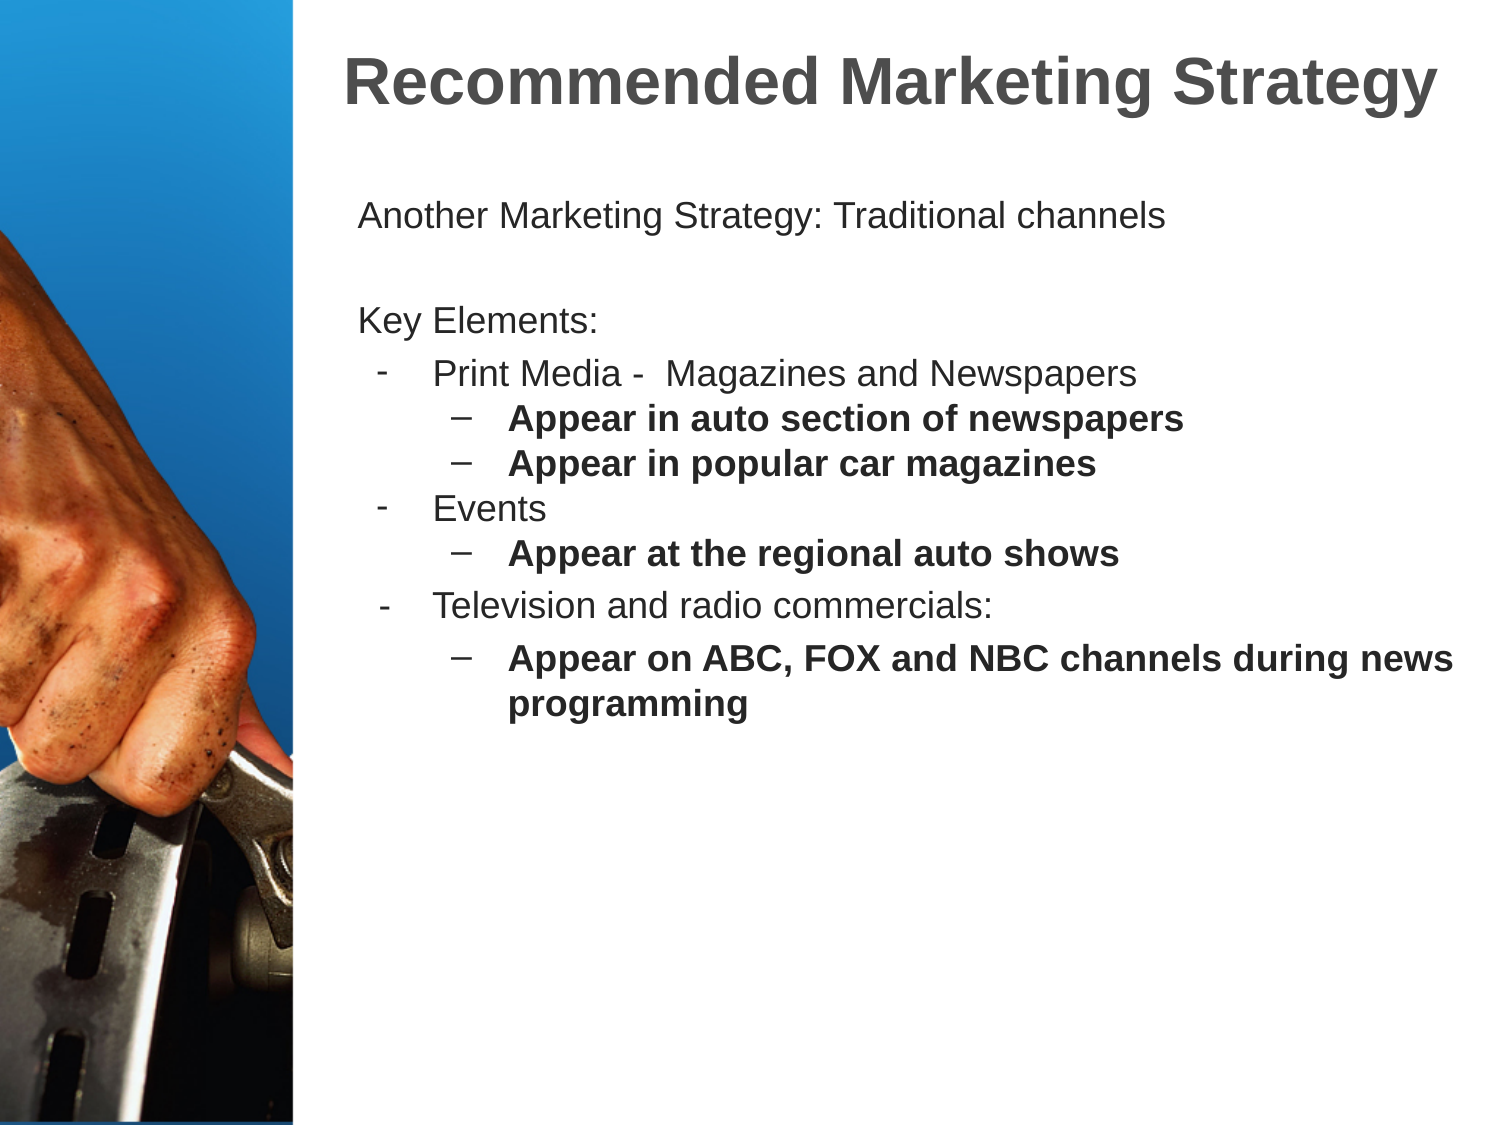

# Recommended Marketing Strategy
Another Marketing Strategy: Traditional channels

Key Elements:
Print Media -  Magazines and Newspapers
Appear in auto section of newspapers
Appear in popular car magazines
Events
Appear at the regional auto shows
  -    Television and radio commercials:
Appear on ABC, FOX and NBC channels during news programming